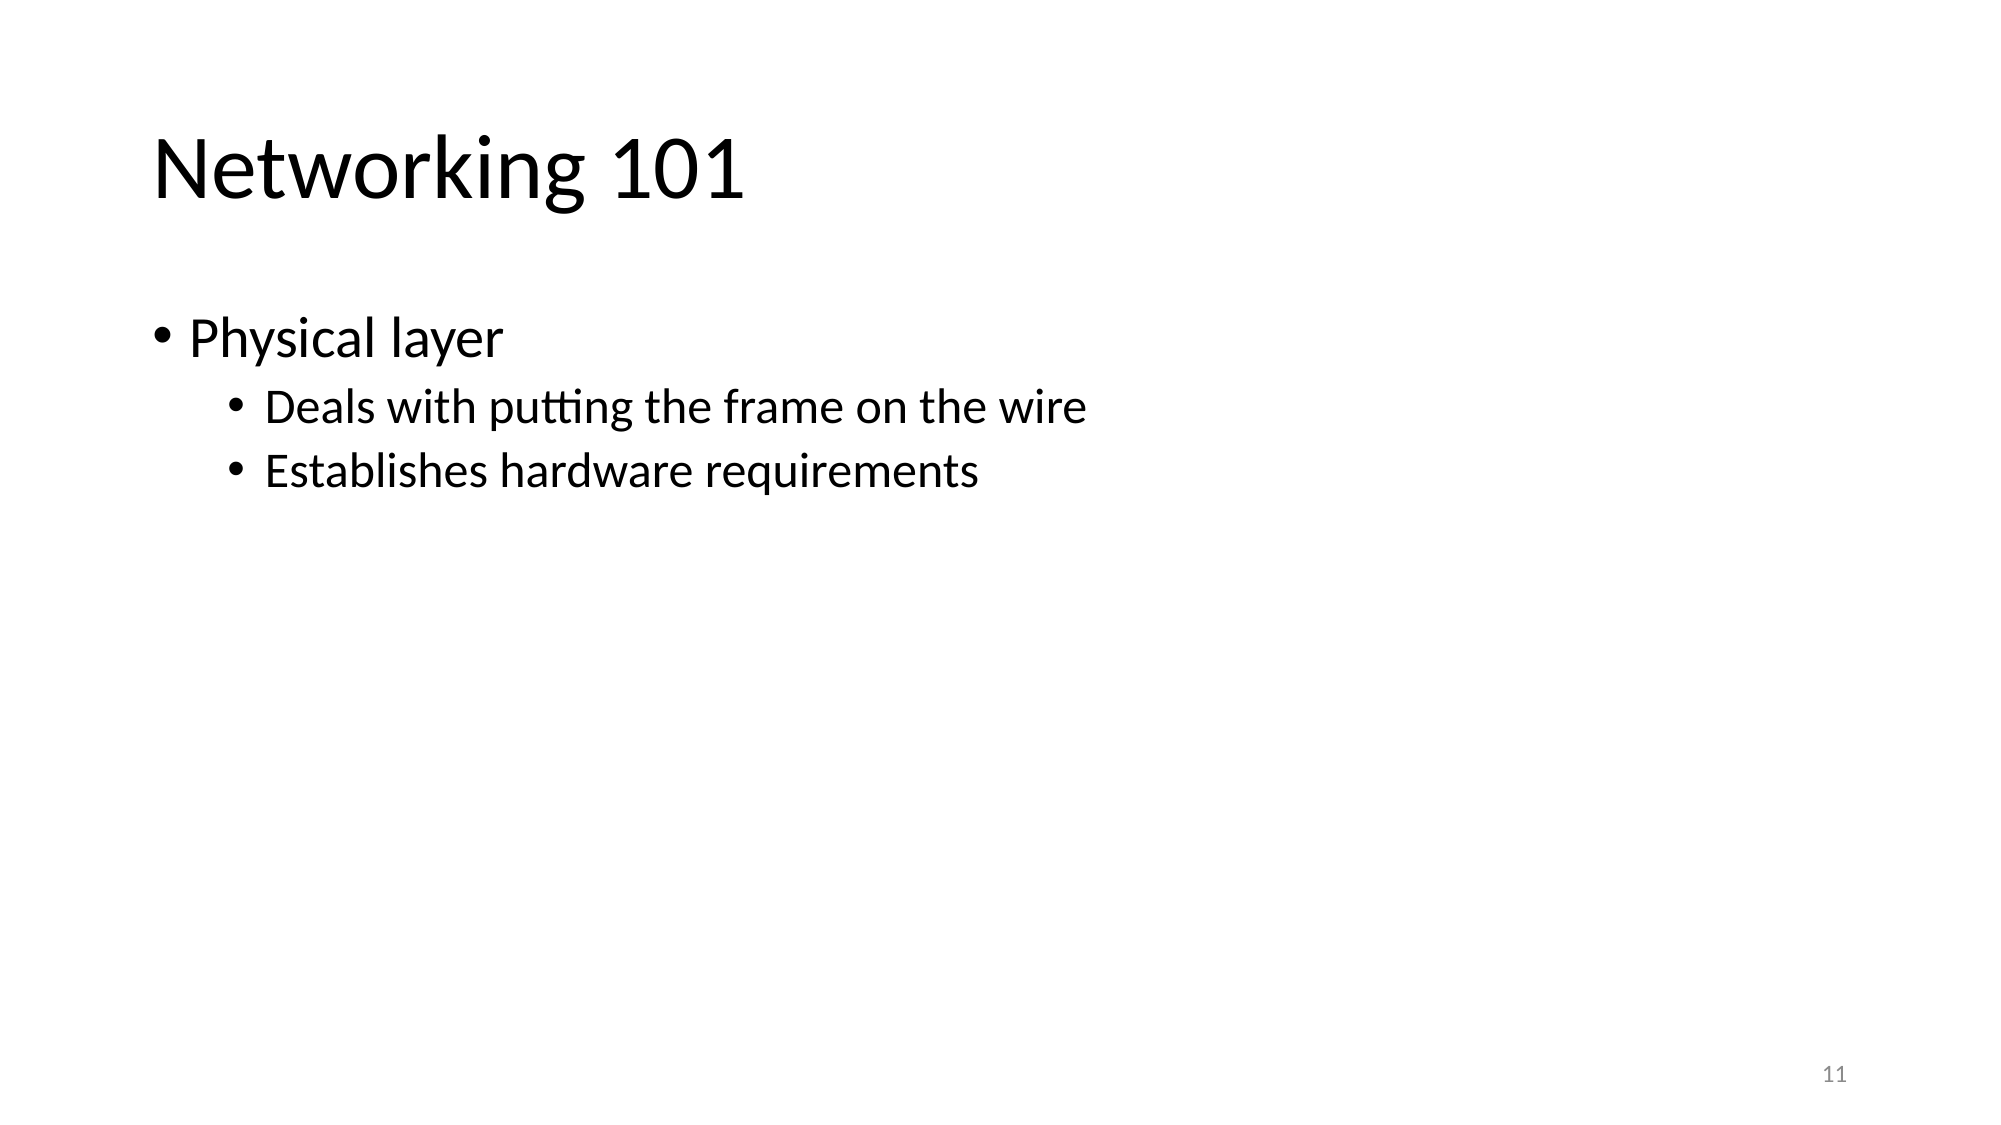

# Networking 101
Physical layer
Deals with putting the frame on the wire
Establishes hardware requirements

11